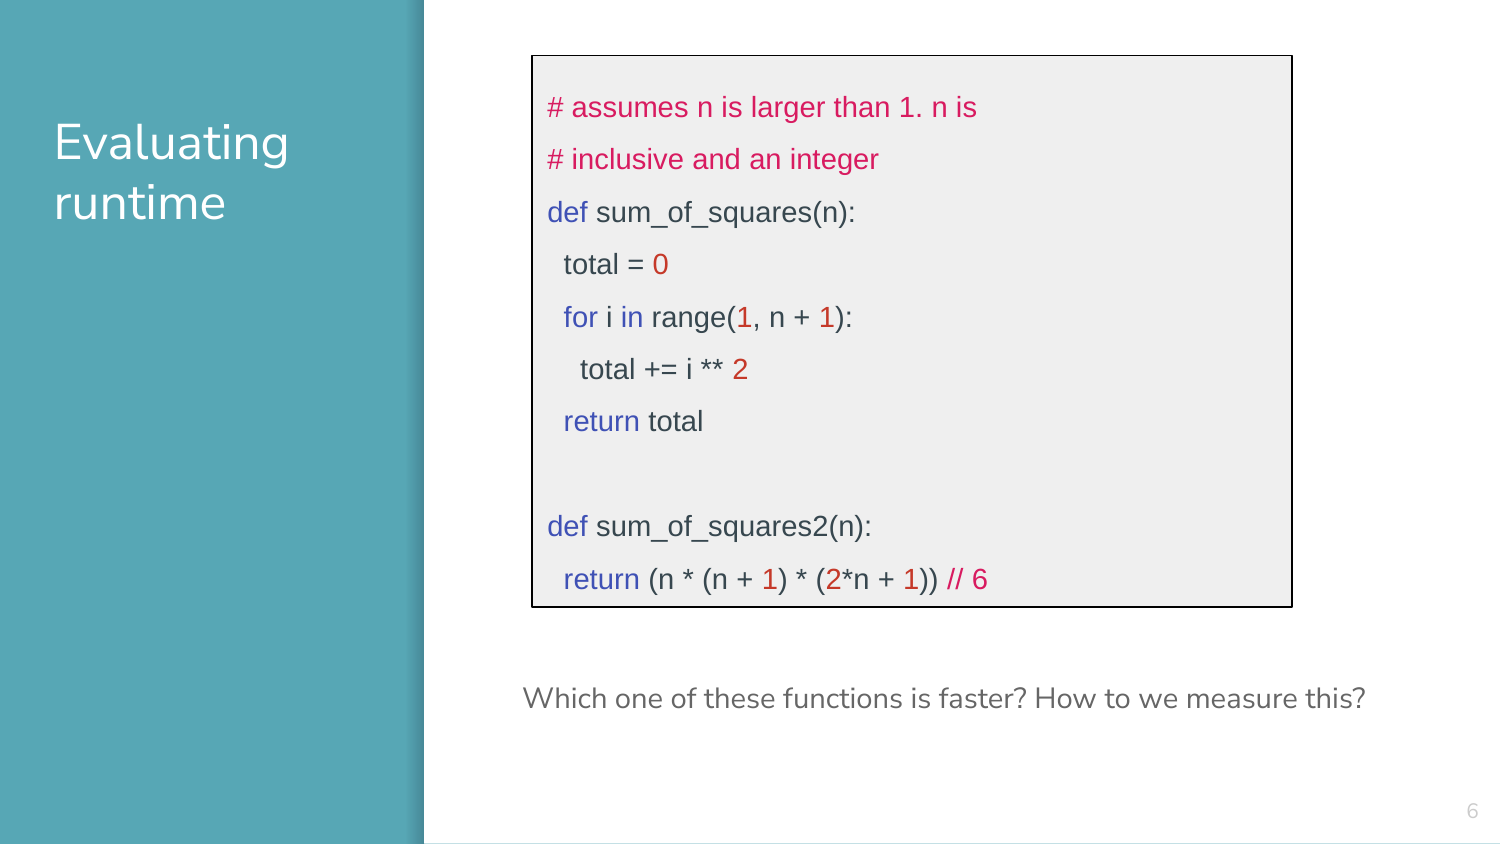

# assumes n is larger than 1. n is
# inclusive and an integer
def sum_of_squares(n):
  total = 0
  for i in range(1, n + 1):
    total += i ** 2
  return total

def sum_of_squares2(n):
  return (n * (n + 1) * (2*n + 1)) // 6

# Evaluating runtime
Which one of these functions is faster? How to we measure this?
6